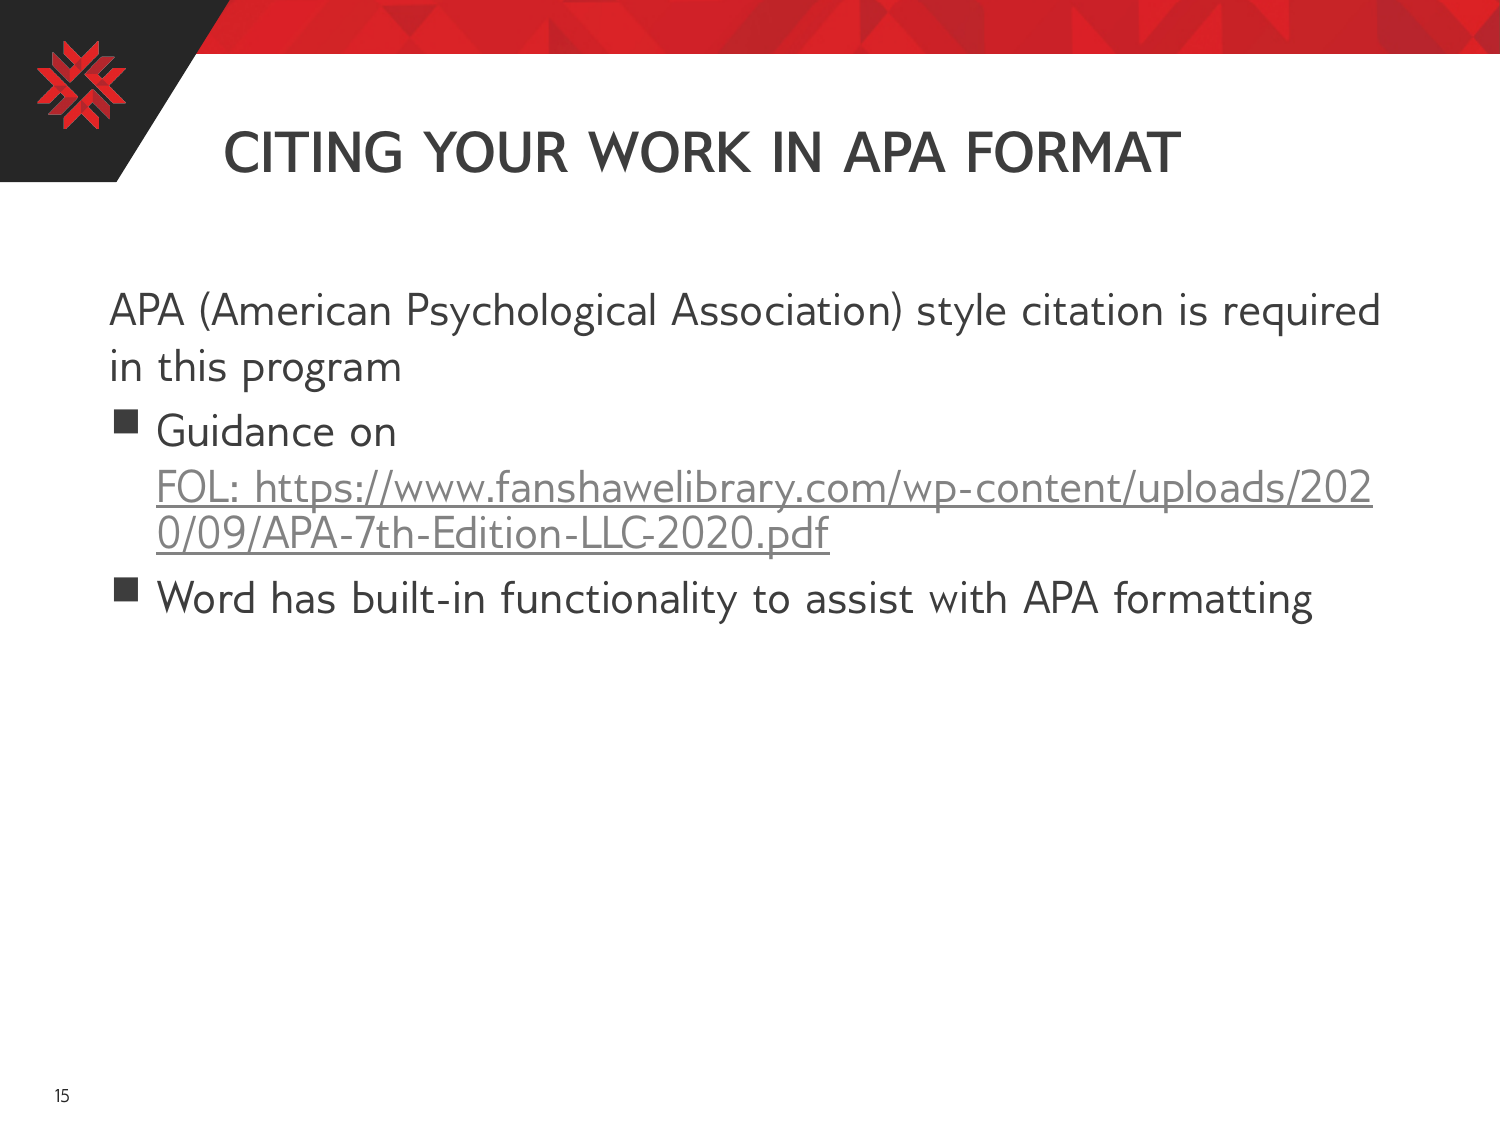

# Citing your work in APA format
APA (American Psychological Association) style citation is required in this program
Guidance on FOL: https://www.fanshawelibrary.com/wp-content/uploads/2020/09/APA-7th-Edition-LLC-2020.pdf
Word has built-in functionality to assist with APA formatting
15